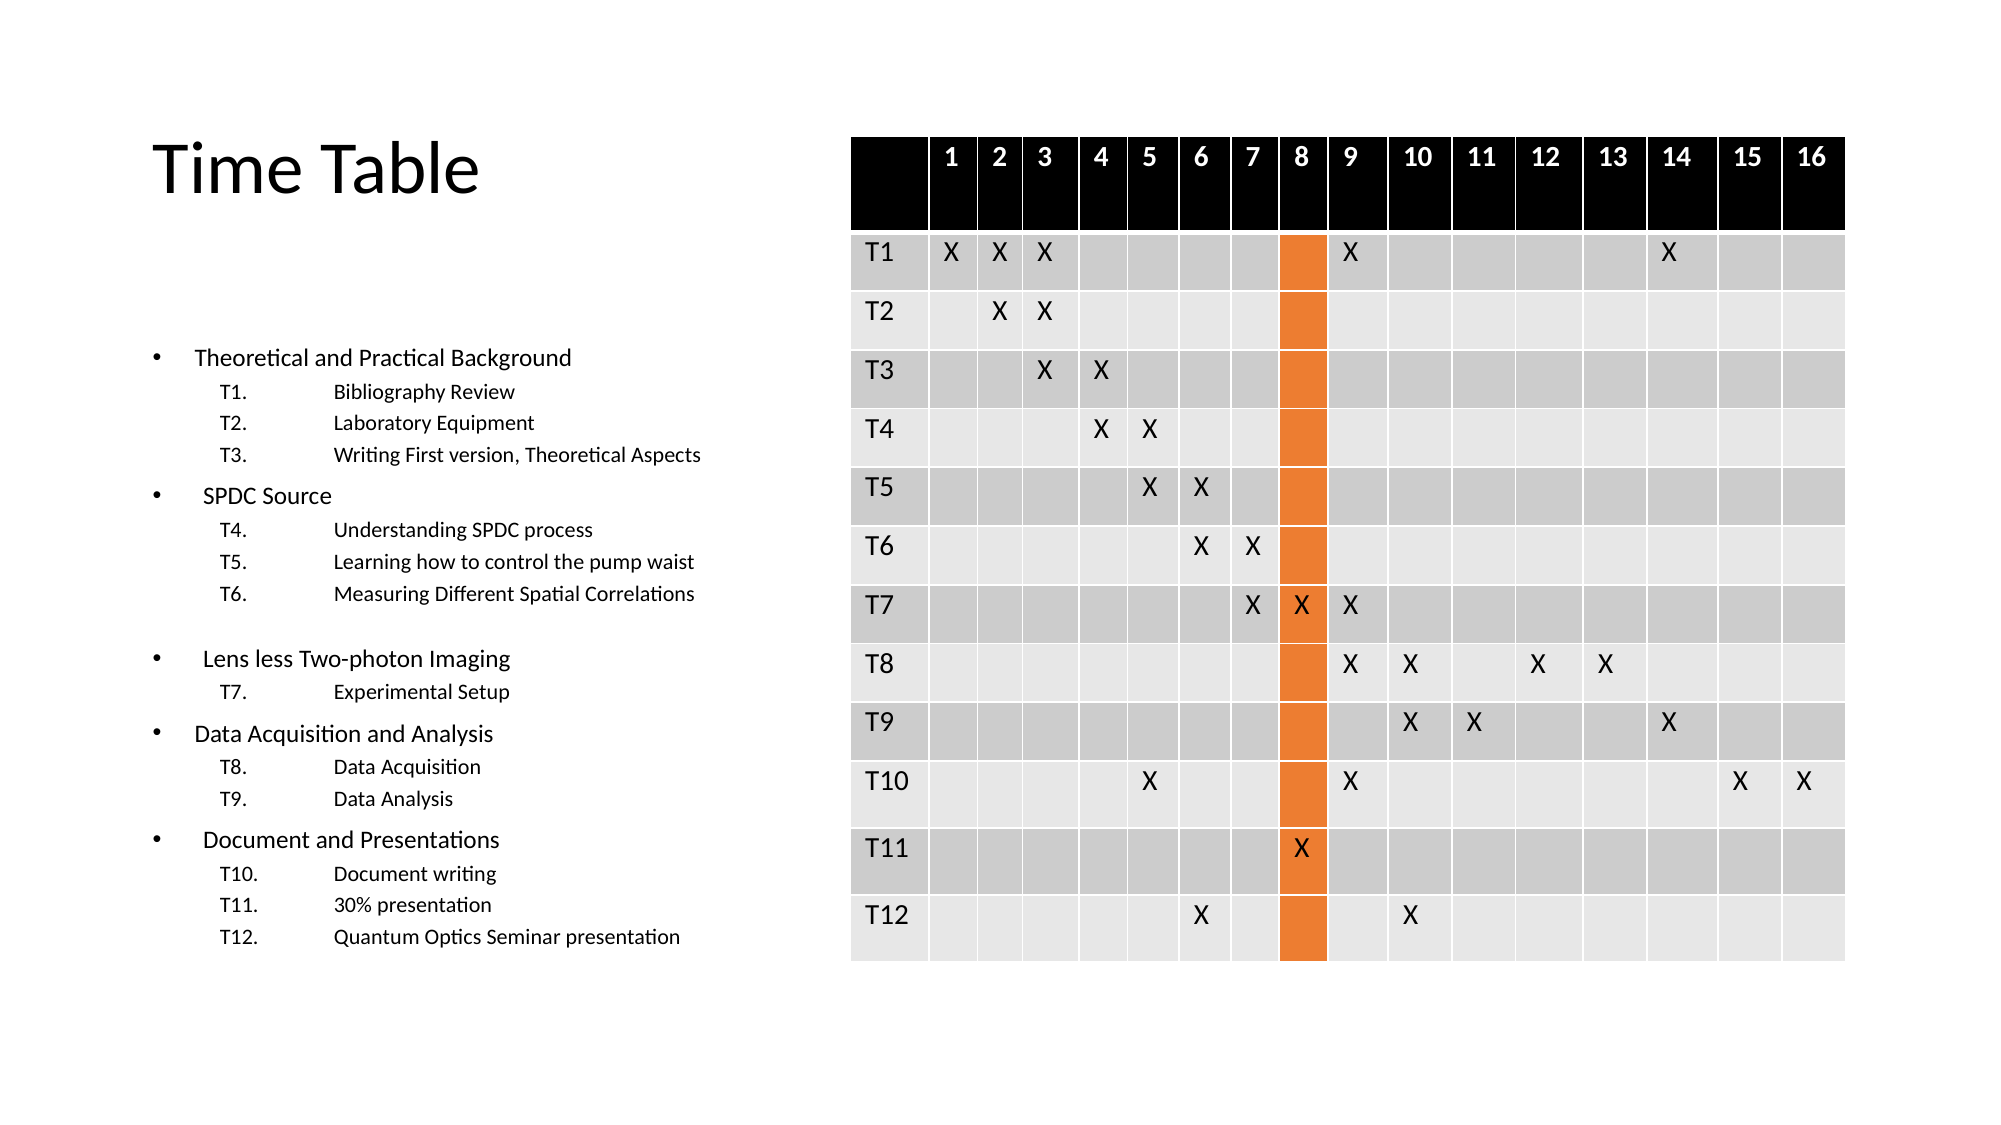

# Time Table
|  | 1 | 2 | 3 | 4 | 5 | 6 | 7 | 8 | 9 | 10 | 11 | 12 | 13 | 14 | 15 | 16 |
| --- | --- | --- | --- | --- | --- | --- | --- | --- | --- | --- | --- | --- | --- | --- | --- | --- |
| T1 | X | X | X |  |  |  |  |  | X |  |  |  |  | X |  |  |
| T2 |  | X | X |  |  |  |  |  |  |  |  |  |  |  |  |  |
| T3 |  |  | X | X |  |  |  |  |  |  |  |  |  |  |  |  |
| T4 |  |  |  | X | X |  |  |  |  |  |  |  |  |  |  |  |
| T5 |  |  |  |  | X | X |  |  |  |  |  |  |  |  |  |  |
| T6 |  |  |  |  |  | X | X |  |  |  |  |  |  |  |  |  |
| T7 |  |  |  |  |  |  | X | X | X |  |  |  |  |  |  |  |
| T8 |  |  |  |  |  |  |  |  | X | X |  | X | X |  |  |  |
| T9 |  |  |  |  |  |  |  |  |  | X | X |  |  | X |  |  |
| T10 |  |  |  |  | X |  |  |  | X |  |  |  |  |  | X | X |
| T11 |  |  |  |  |  |  |  | X |  |  |  |  |  |  |  |  |
| T12 |  |  |  |  |  | X |  |  |  | X |  |  |  |  |  |  |

Theoretical and Practical Background
T1.	Bibliography Review
T2.	Laboratory Equipment
T3.	Writing First version, Theoretical Aspects
SPDC Source
T4.	Understanding SPDC process
T5.	Learning how to control the pump waist
T6.	Measuring Different Spatial Correlations
Lens less Two-photon Imaging
T7.	Experimental Setup
Data Acquisition and Analysis
T8.	Data Acquisition
T9.	Data Analysis
Document and Presentations
T10.	Document writing
T11.	30% presentation
T12.	Quantum Optics Seminar presentation